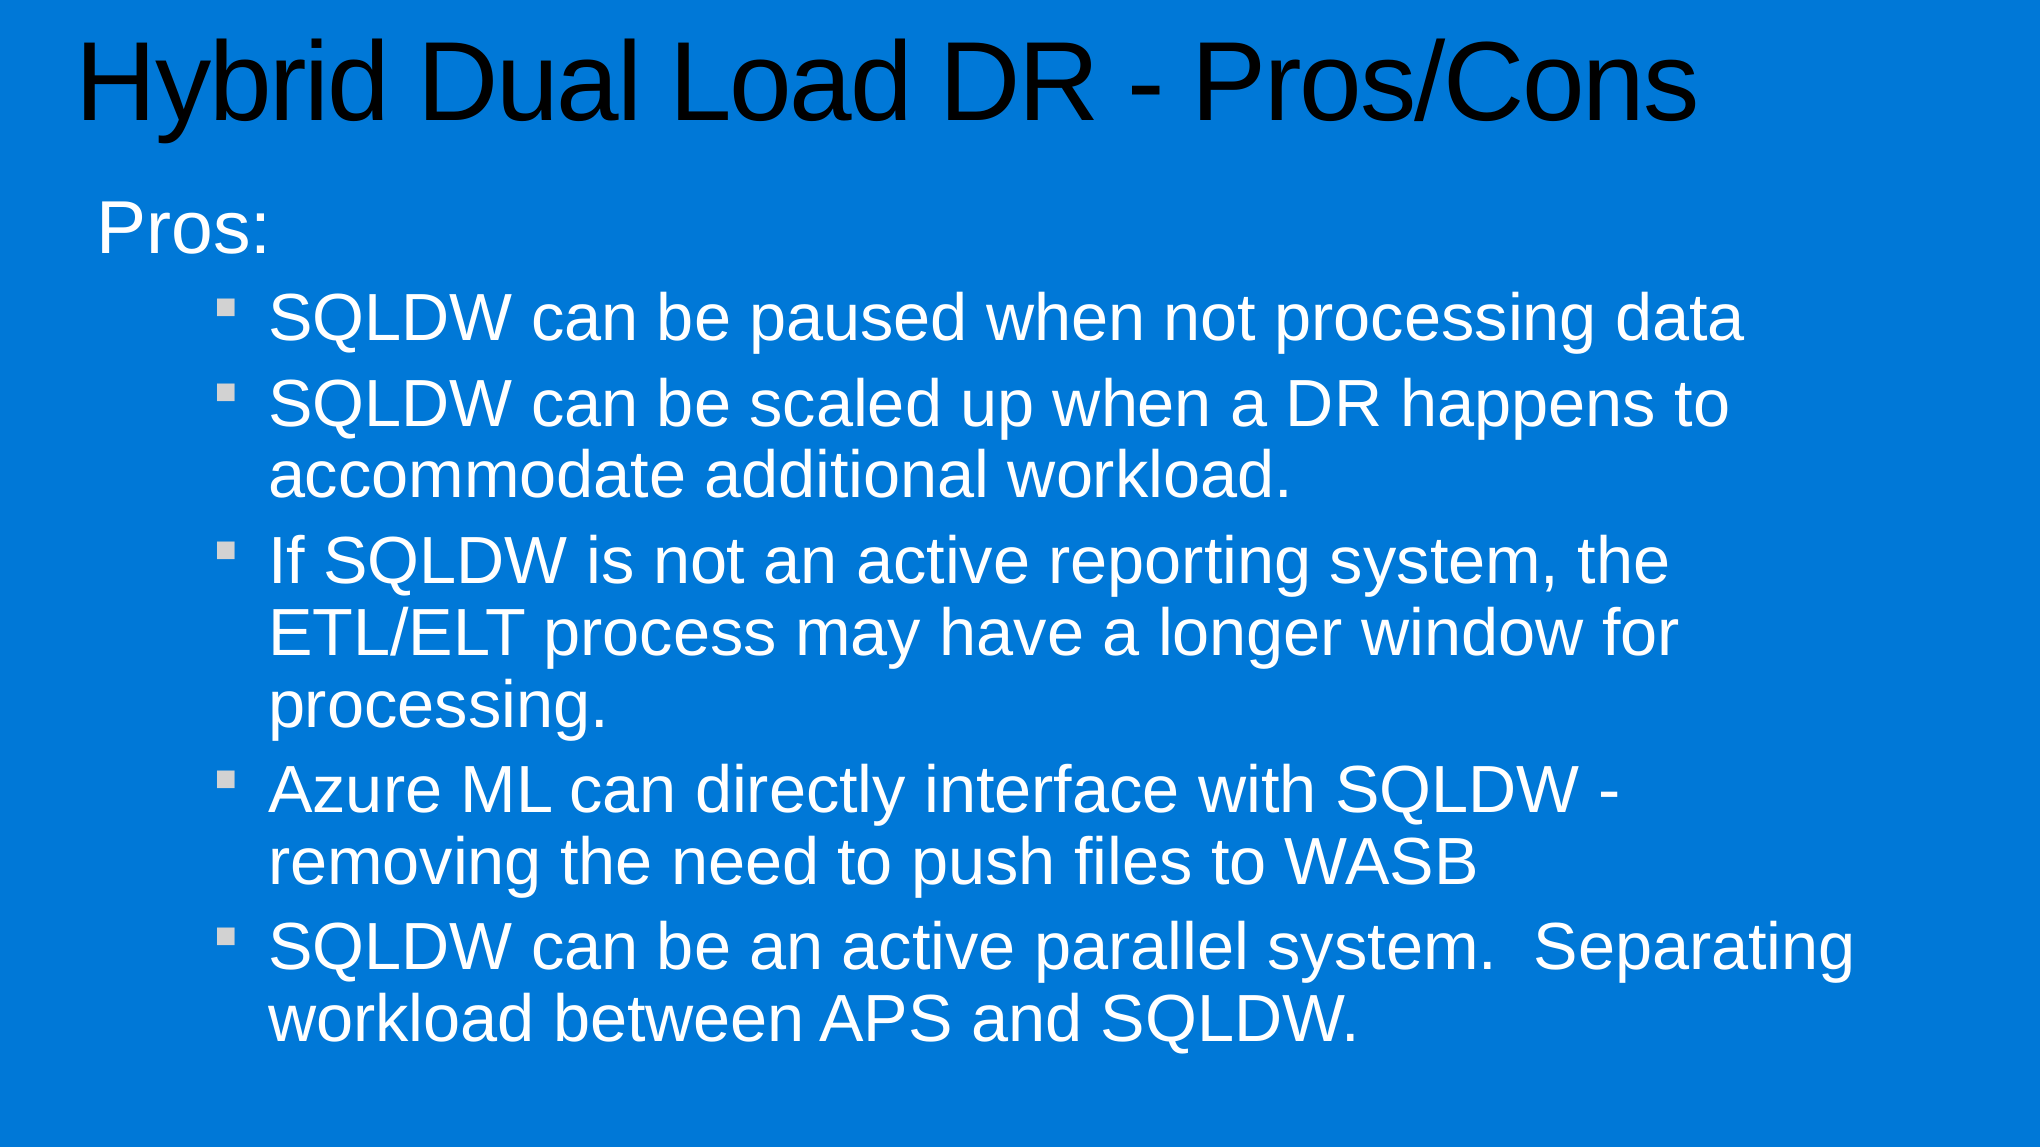

# Hybrid Dual Load DR - Pros/Cons
Pros:
SQLDW can be paused when not processing data
SQLDW can be scaled up when a DR happens to accommodate additional workload.
If SQLDW is not an active reporting system, the ETL/ELT process may have a longer window for processing.
Azure ML can directly interface with SQLDW -  removing the need to push files to WASB
SQLDW can be an active parallel system.  Separating workload between APS and SQLDW.